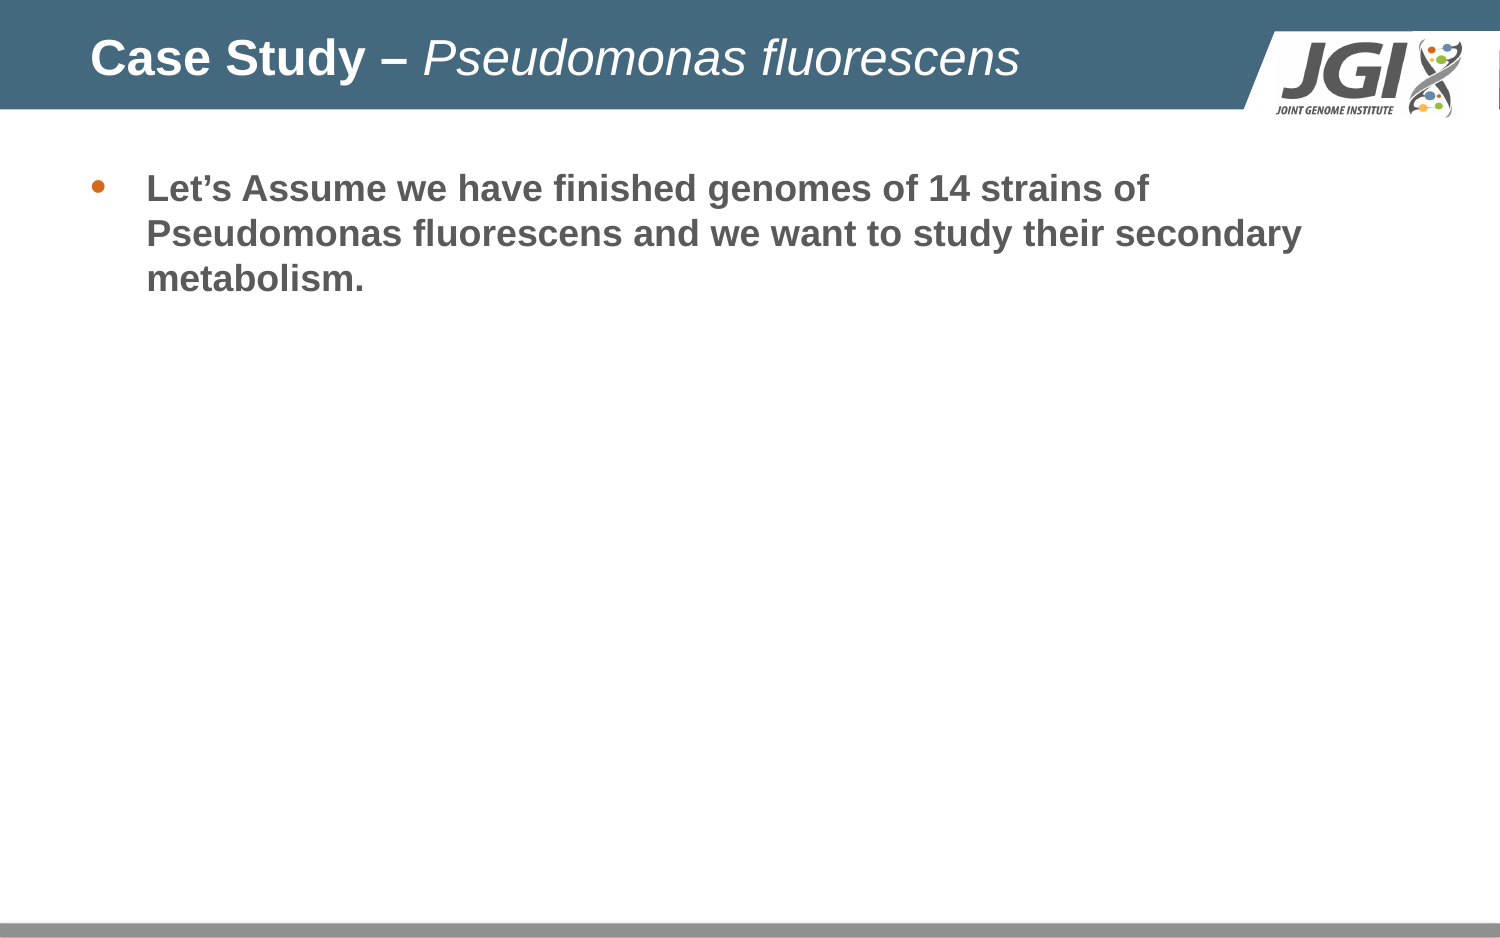

# Case Study – Pseudomonas fluorescens
Let’s Assume we have finished genomes of 14 strains of Pseudomonas fluorescens and we want to study their secondary metabolism.